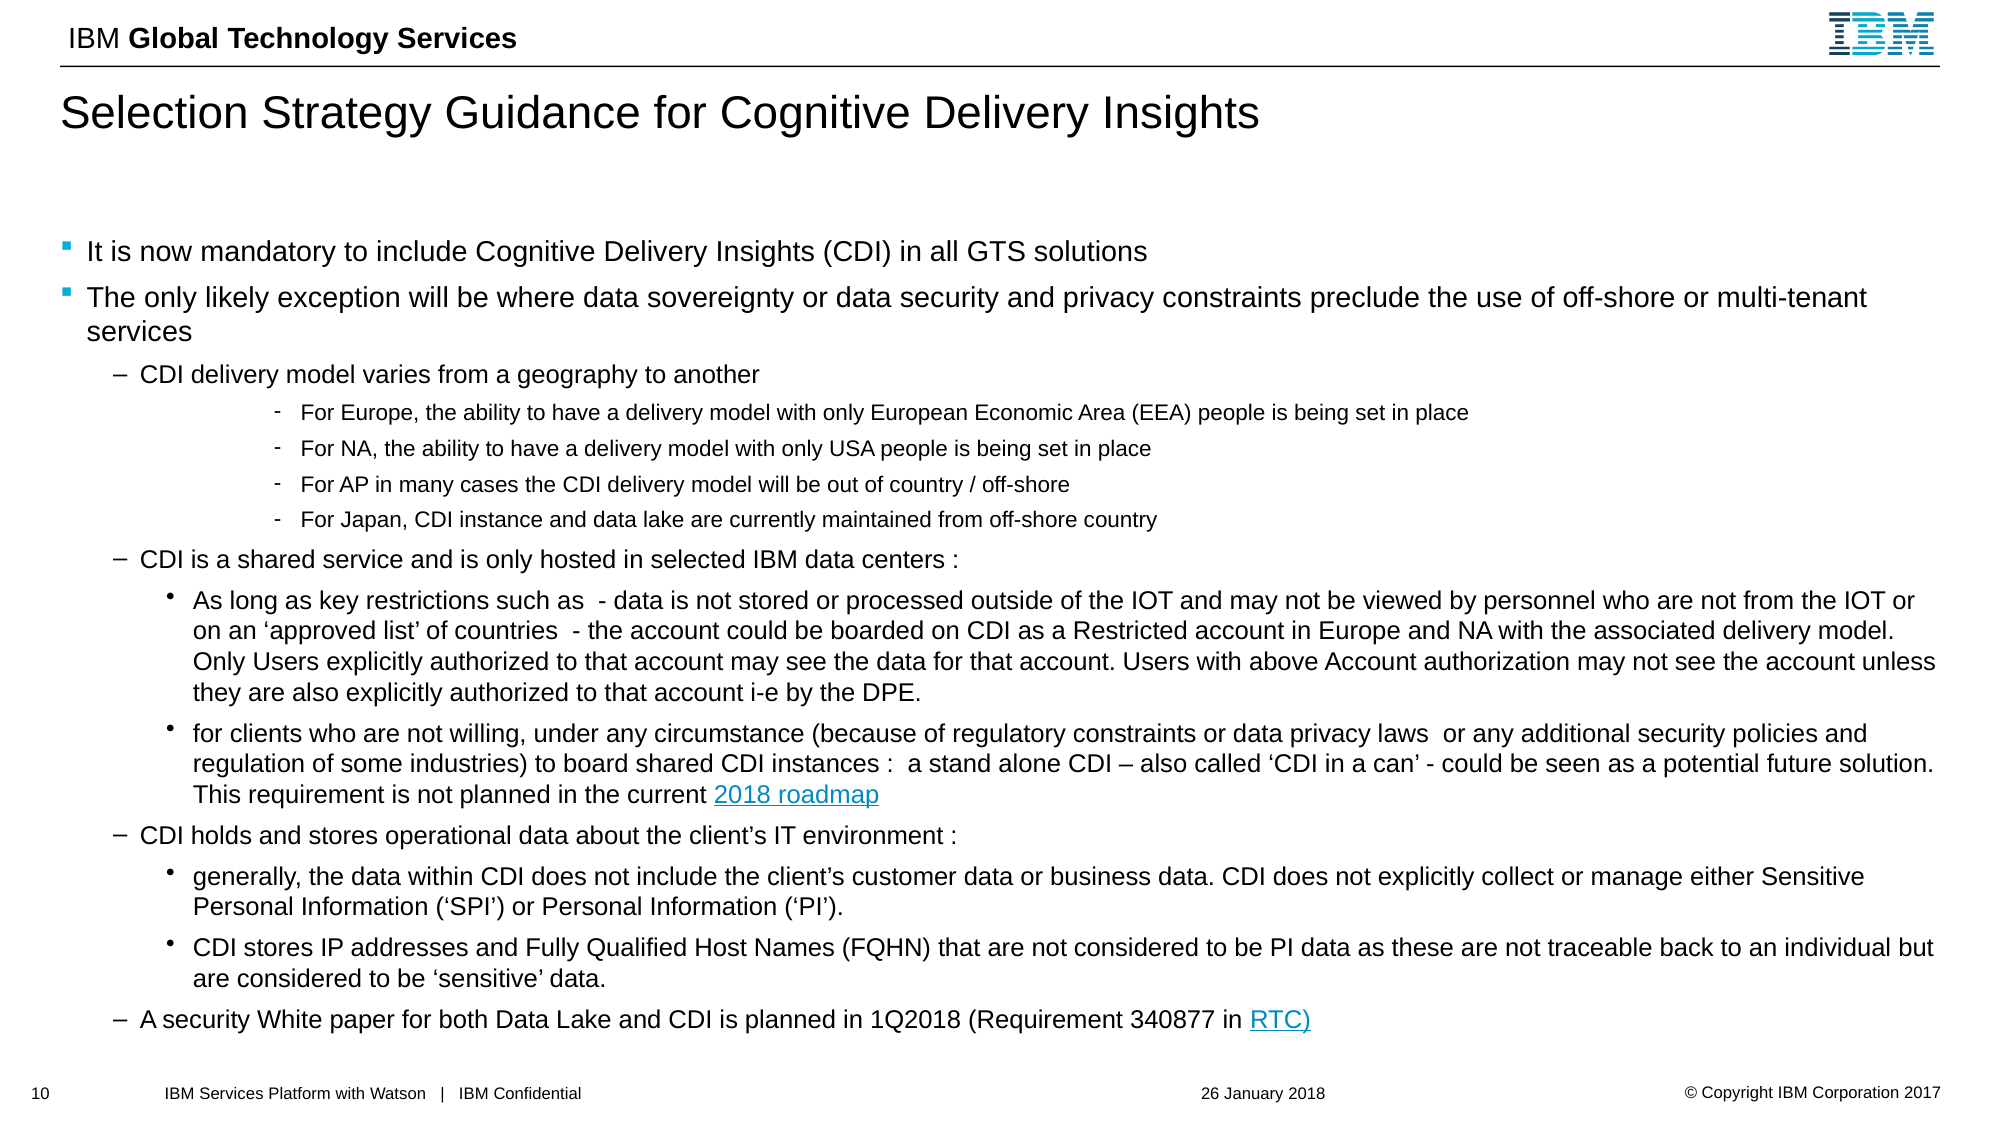

# Selection Strategy Guidance for Cognitive Delivery Insights
It is now mandatory to include Cognitive Delivery Insights (CDI) in all GTS solutions
The only likely exception will be where data sovereignty or data security and privacy constraints preclude the use of off-shore or multi-tenant services
CDI delivery model varies from a geography to another
For Europe, the ability to have a delivery model with only European Economic Area (EEA) people is being set in place
For NA, the ability to have a delivery model with only USA people is being set in place
For AP in many cases the CDI delivery model will be out of country / off-shore
For Japan, CDI instance and data lake are currently maintained from off-shore country
CDI is a shared service and is only hosted in selected IBM data centers :
As long as key restrictions such as  - data is not stored or processed outside of the IOT and may not be viewed by personnel who are not from the IOT or on an ‘approved list’ of countries  - the account could be boarded on CDI as a Restricted account in Europe and NA with the associated delivery model. Only Users explicitly authorized to that account may see the data for that account. Users with above Account authorization may not see the account unless they are also explicitly authorized to that account i-e by the DPE.
for clients who are not willing, under any circumstance (because of regulatory constraints or data privacy laws  or any additional security policies and regulation of some industries) to board shared CDI instances :  a stand alone CDI – also called ‘CDI in a can’ - could be seen as a potential future solution. This requirement is not planned in the current 2018 roadmap
CDI holds and stores operational data about the client’s IT environment :
generally, the data within CDI does not include the client’s customer data or business data. CDI does not explicitly collect or manage either Sensitive Personal Information (‘SPI’) or Personal Information (‘PI’).
CDI stores IP addresses and Fully Qualified Host Names (FQHN) that are not considered to be PI data as these are not traceable back to an individual but are considered to be ‘sensitive’ data.
A security White paper for both Data Lake and CDI is planned in 1Q2018 (Requirement 340877 in RTC)

10
IBM Services Platform with Watson   |   IBM Confidential
26 January 2018